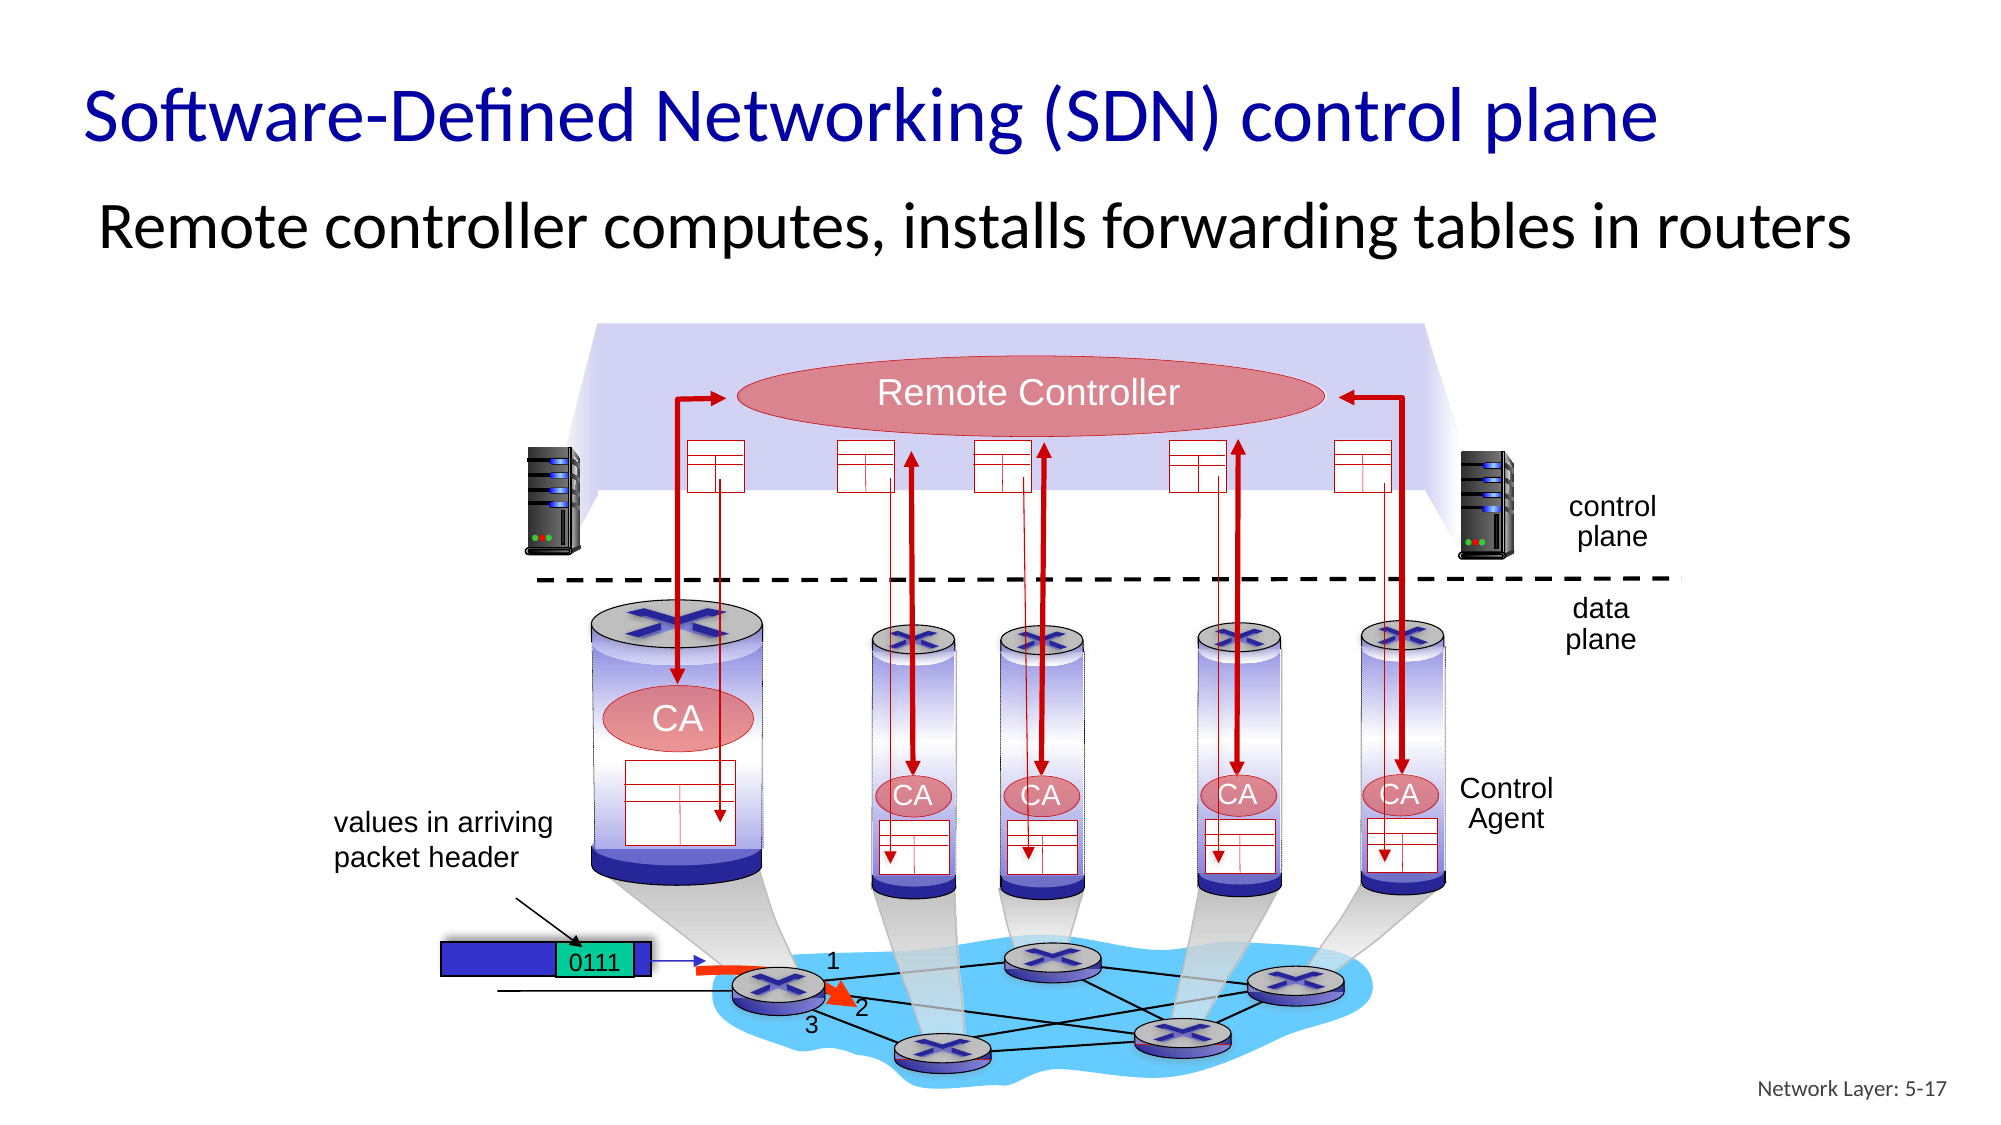

# Software-Defined Networking (SDN) control plane
Remote controller computes, installs forwarding tables in routers

Remote Controller

control
plane
data
plane

CA
CA

CA

CA

CA

Control Agent
values in arriving
packet header

0111

1

2
3

Network Layer: 5-17